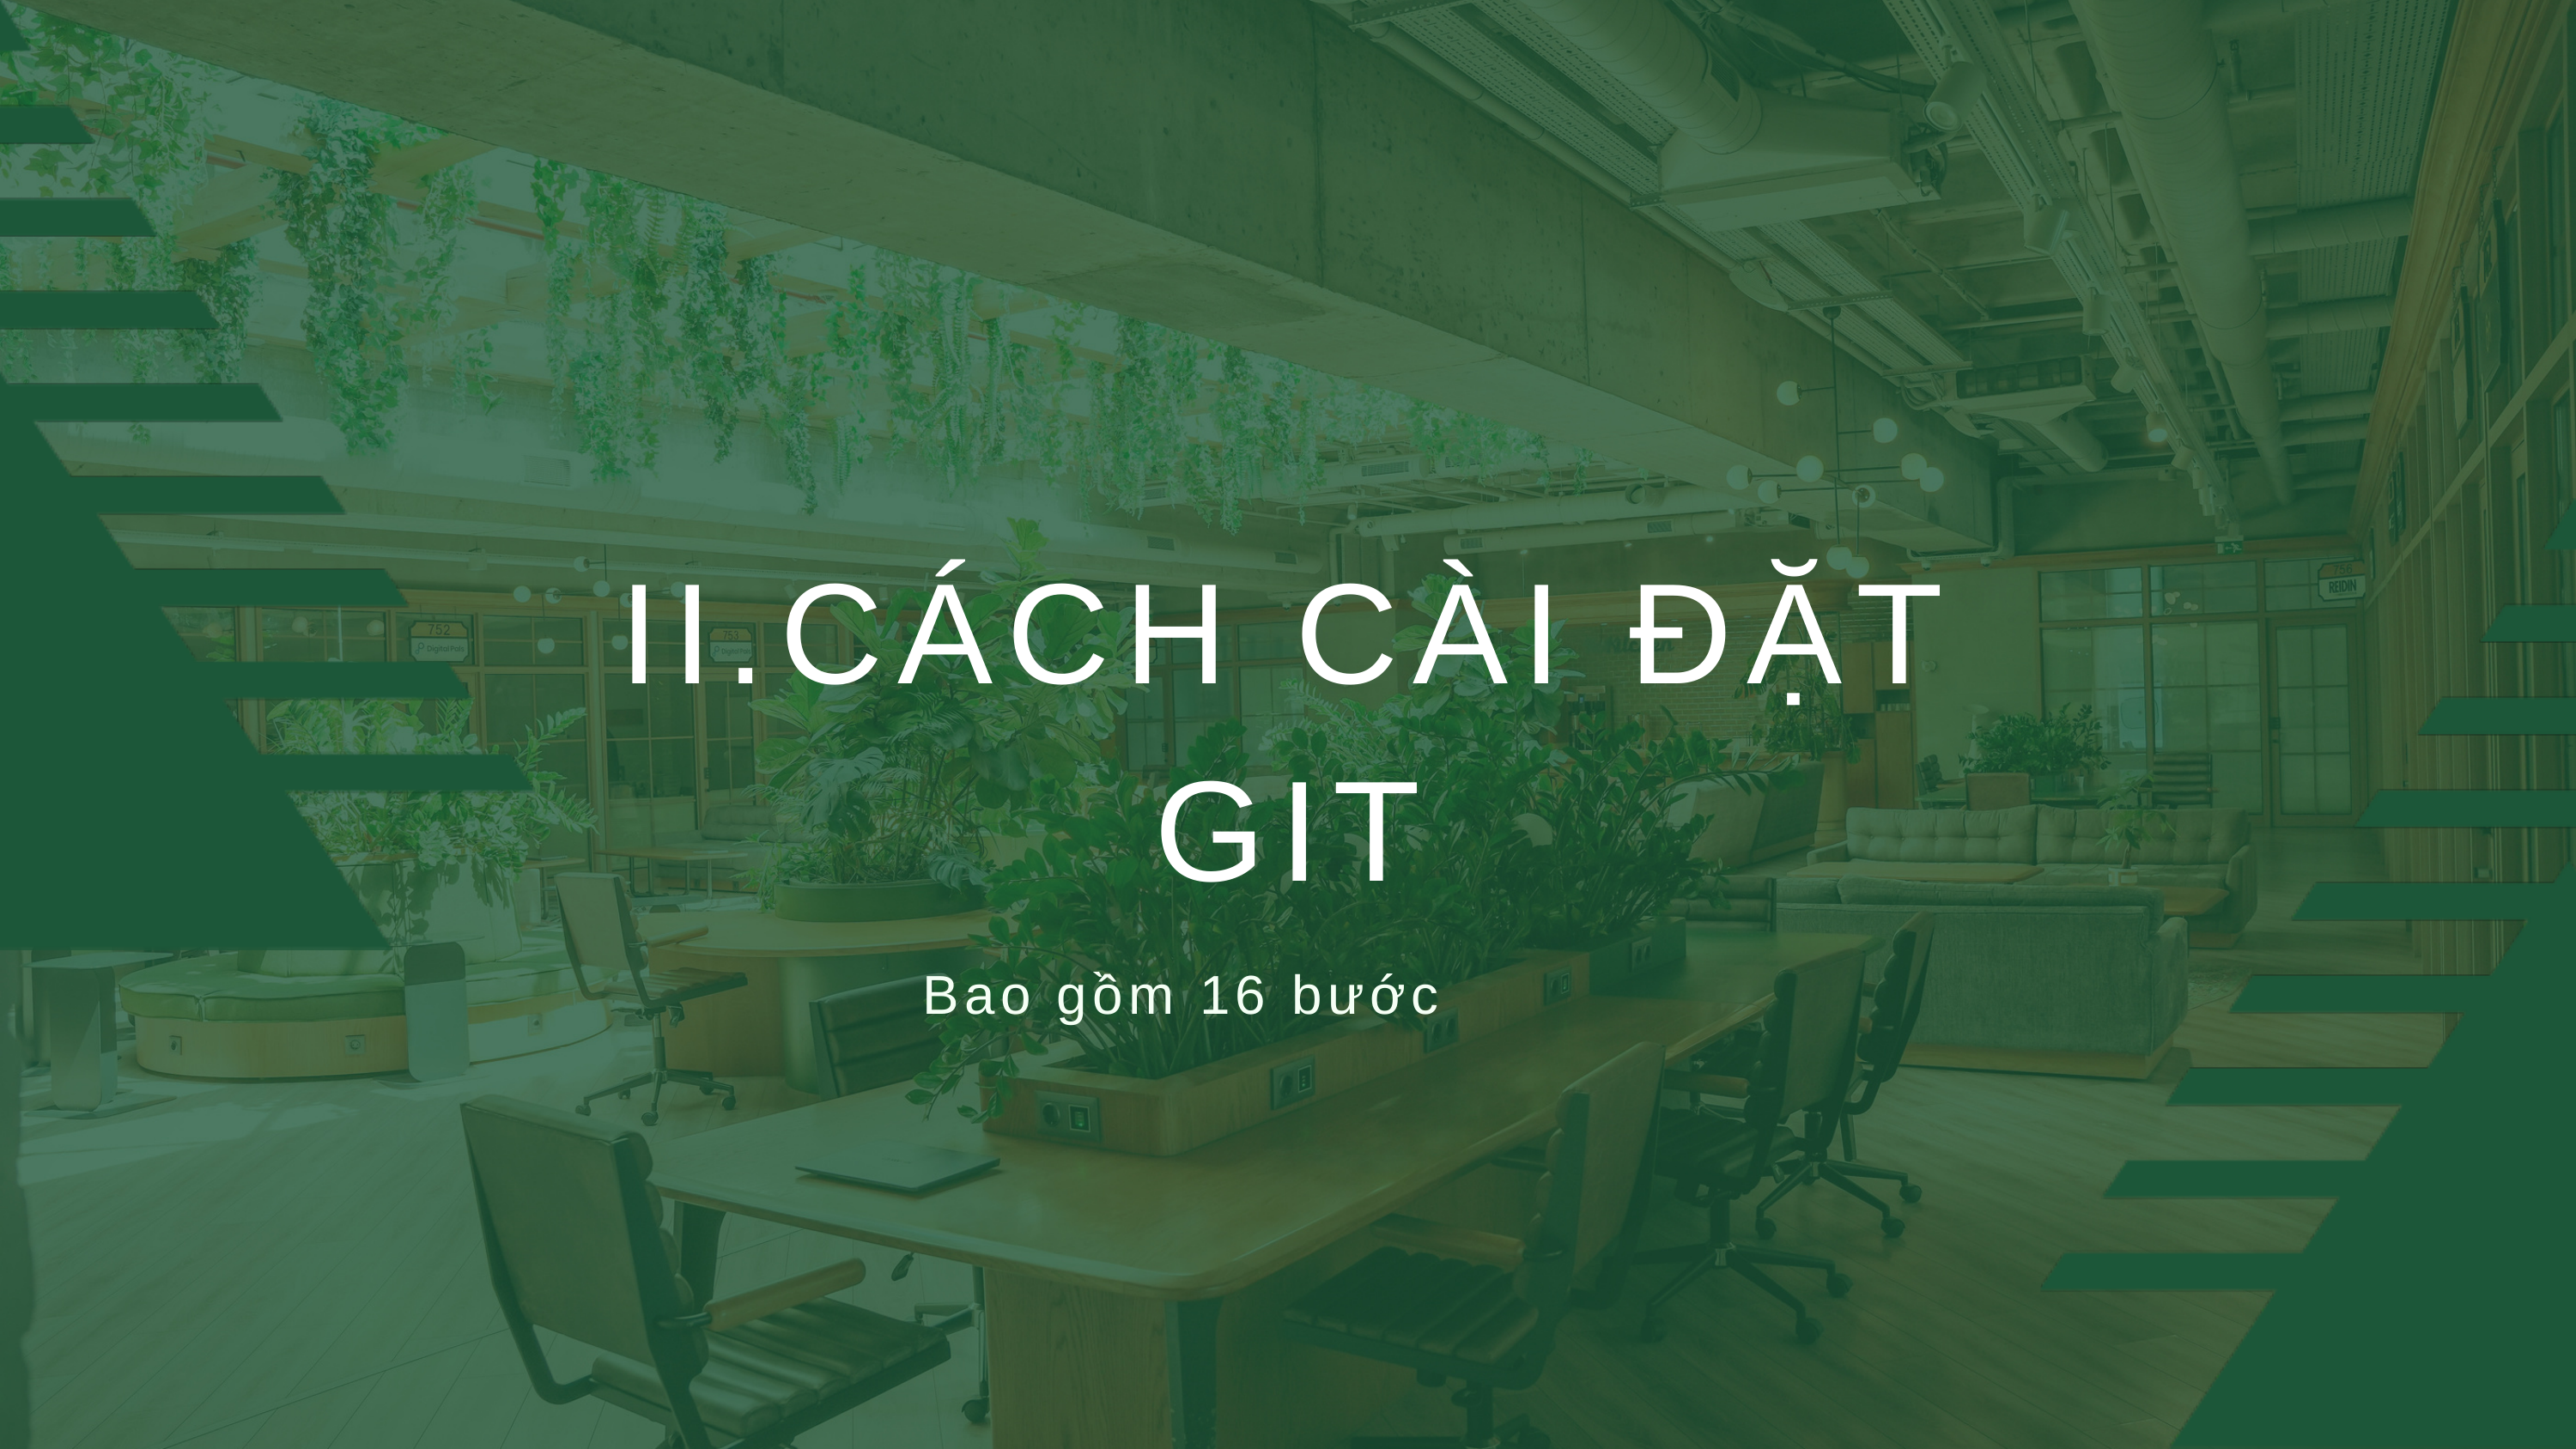

II.CÁCH CÀI ĐẶT GIT
Bao gồm 16 bước